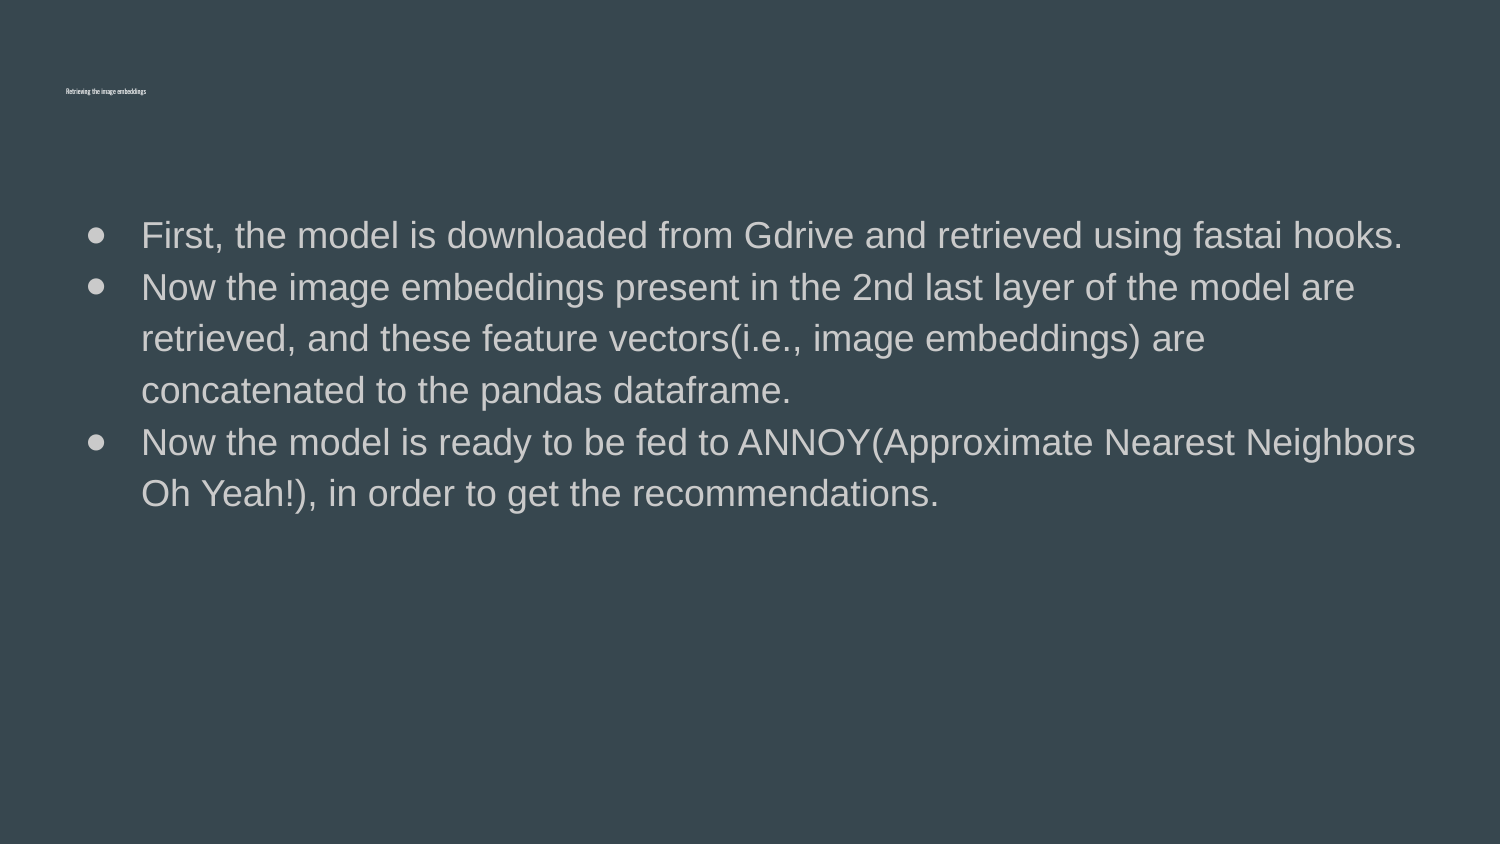

# Retrieving the image embeddings
First, the model is downloaded from Gdrive and retrieved using fastai hooks.
Now the image embeddings present in the 2nd last layer of the model are retrieved, and these feature vectors(i.e., image embeddings) are concatenated to the pandas dataframe.
Now the model is ready to be fed to ANNOY(Approximate Nearest Neighbors Oh Yeah!), in order to get the recommendations.